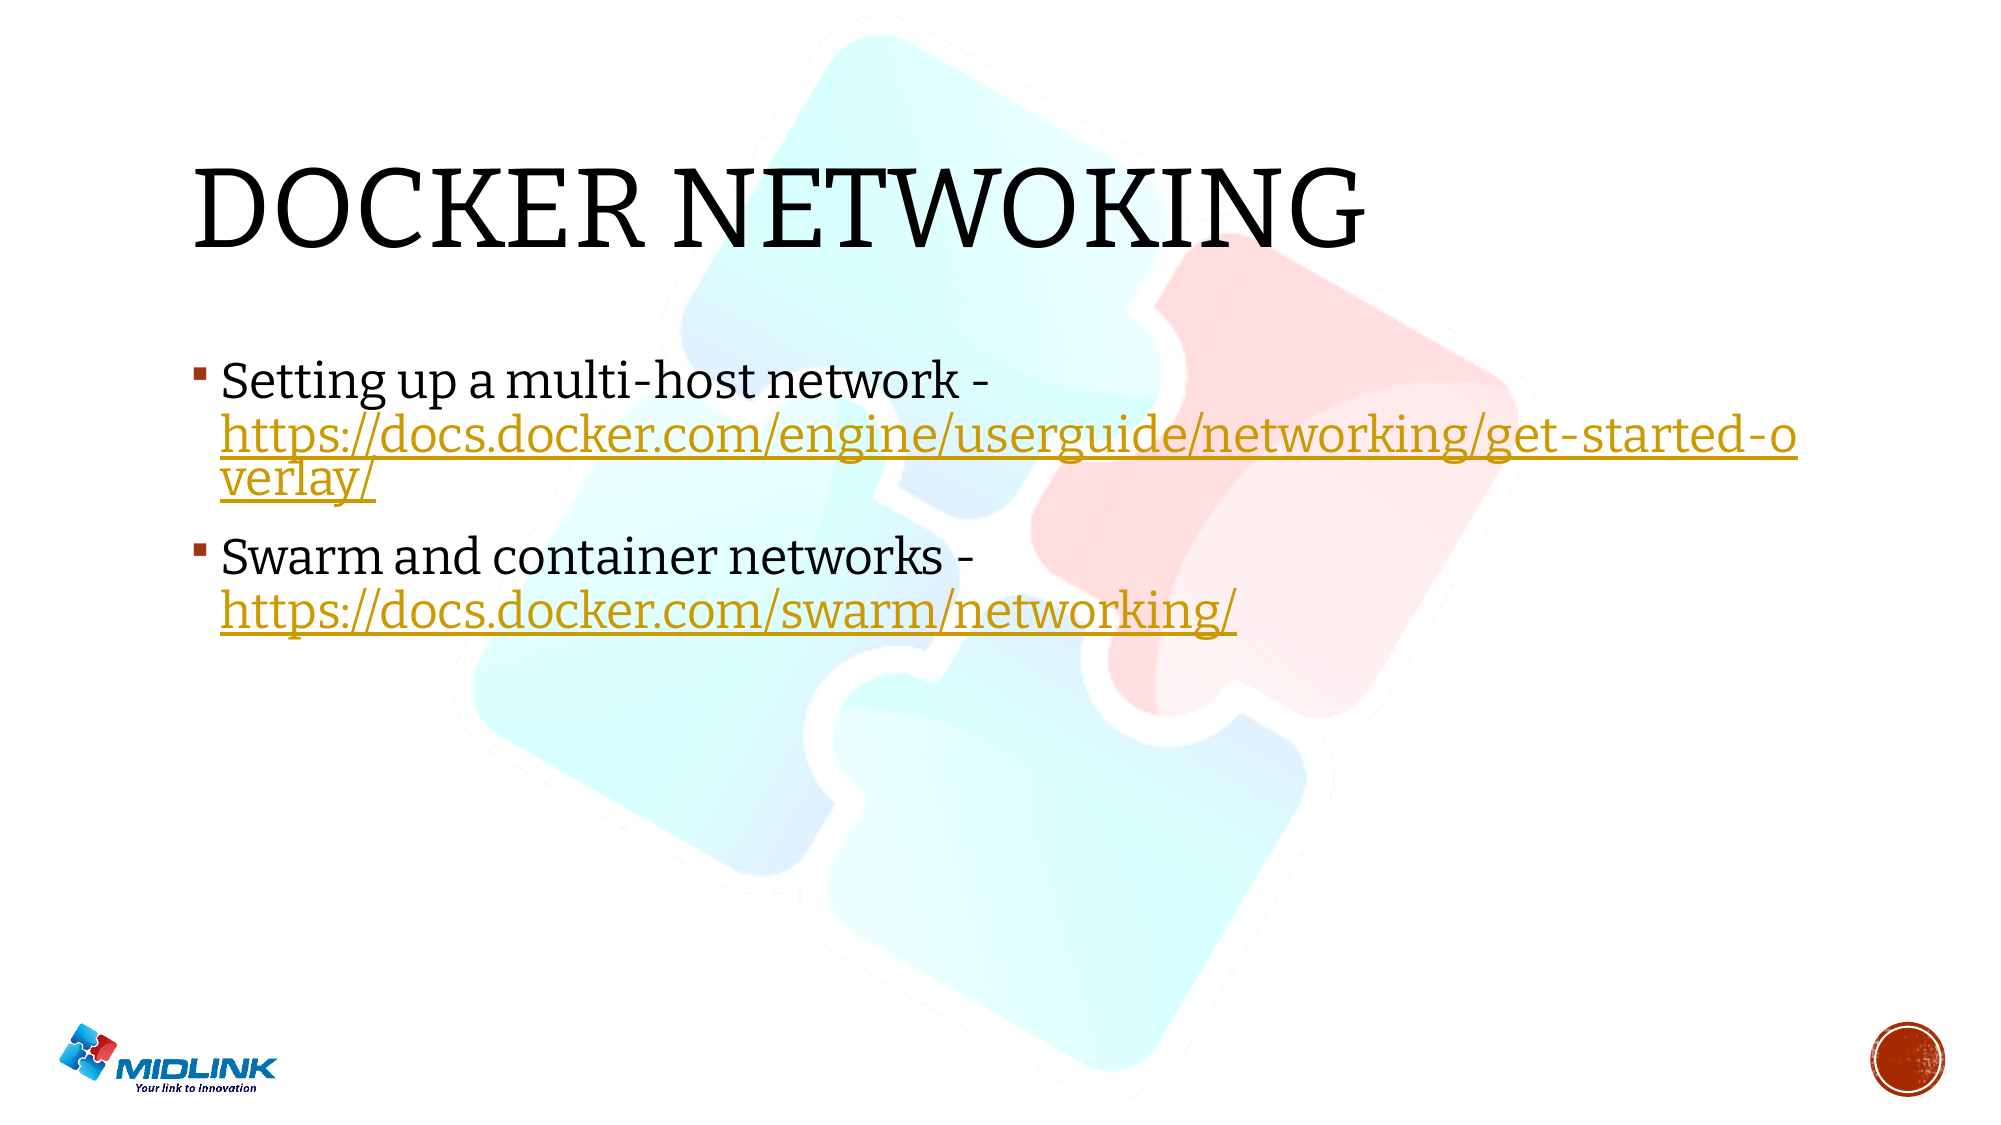

# Docker netwoking
Setting up a multi-host network - https://docs.docker.com/engine/userguide/networking/get-started-overlay/
Swarm and container networks - https://docs.docker.com/swarm/networking/